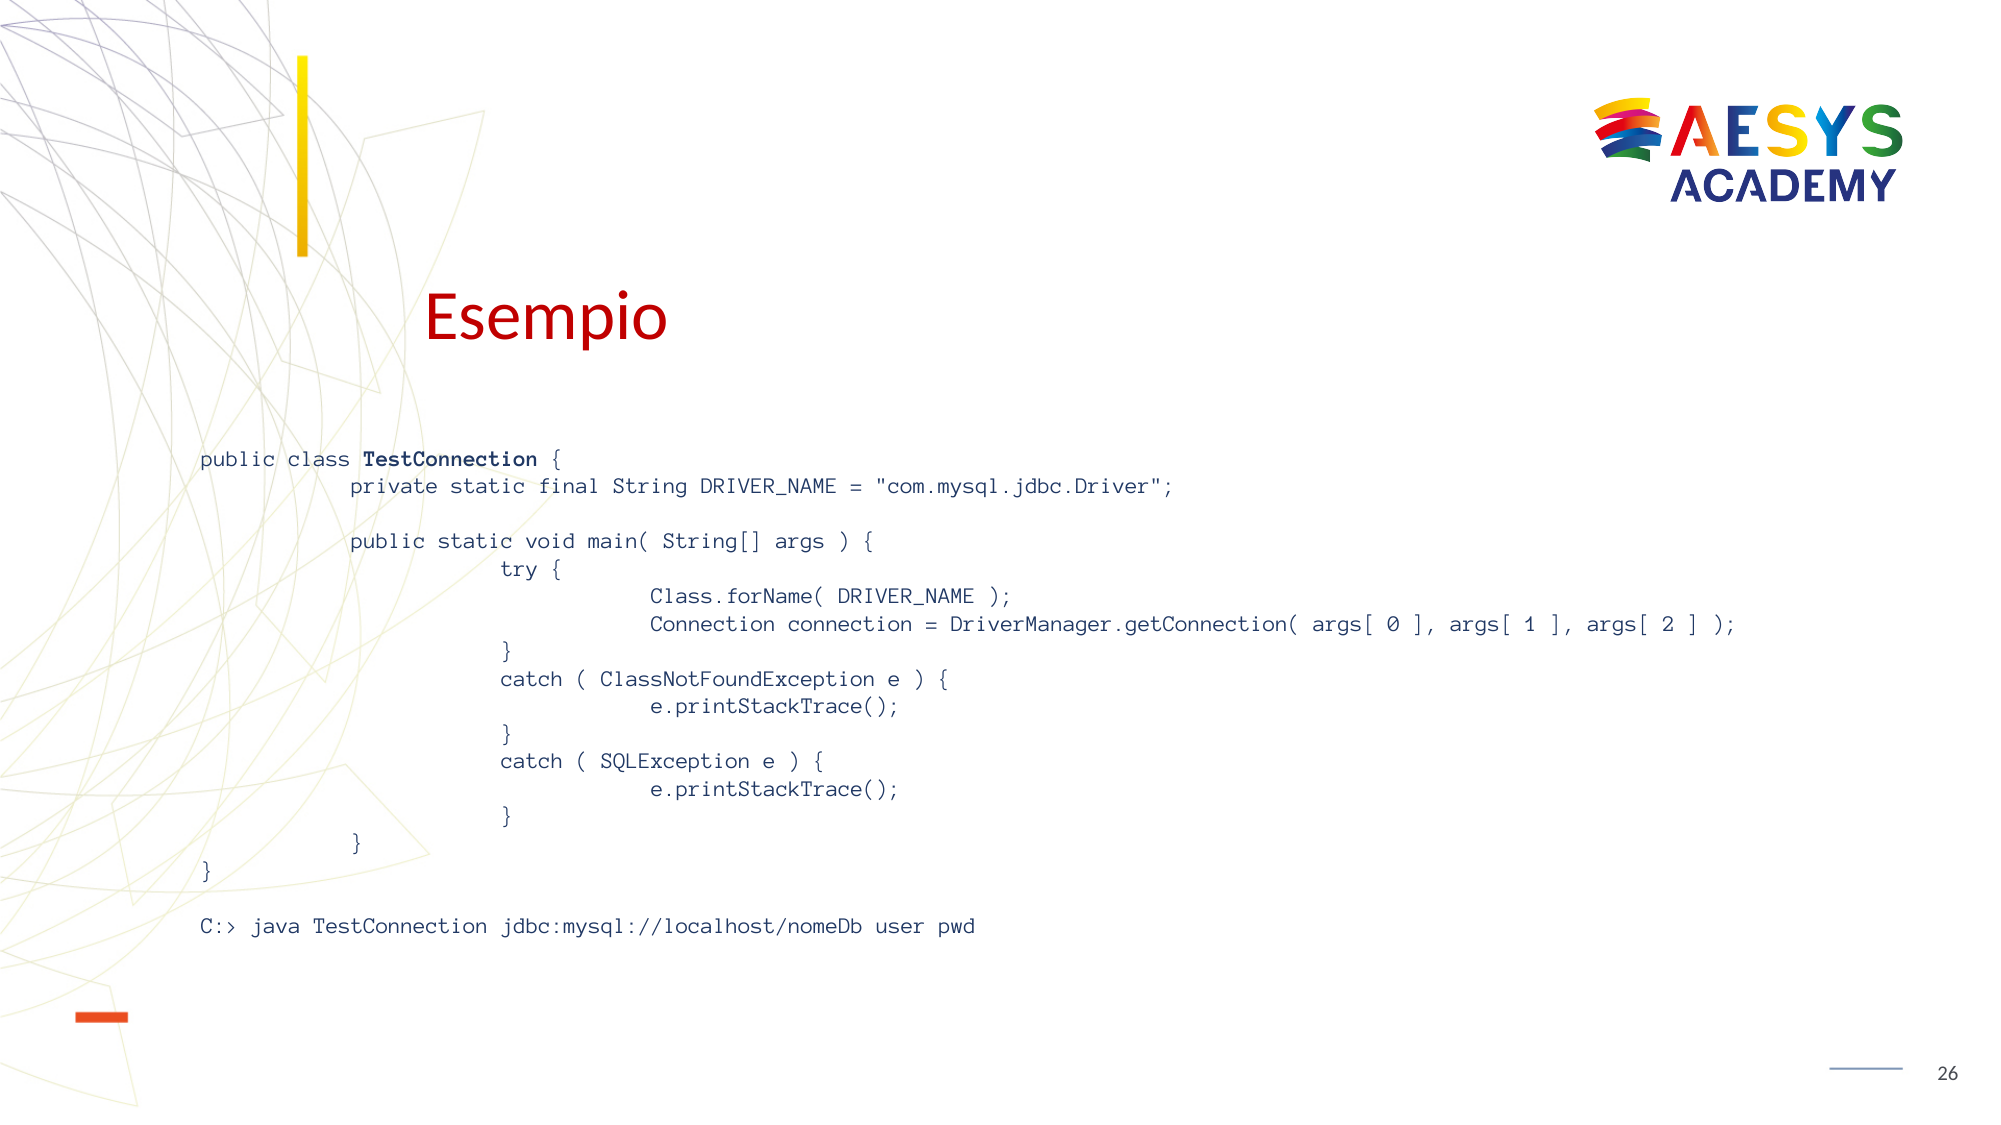

# Esempio
public class TestConnection {
	private static final String DRIVER_NAME = "com.mysql.jdbc.Driver";

	public static void main( String[] args ) {
		try {
			Class.forName( DRIVER_NAME );
			Connection connection = DriverManager.getConnection( args[ 0 ], args[ 1 ], args[ 2 ] );
		}
		catch ( ClassNotFoundException e ) {
			e.printStackTrace();
		}
		catch ( SQLException e ) {
			e.printStackTrace();
		}
	}
}

C:> java TestConnection jdbc:mysql://localhost/nomeDb user pwd

26